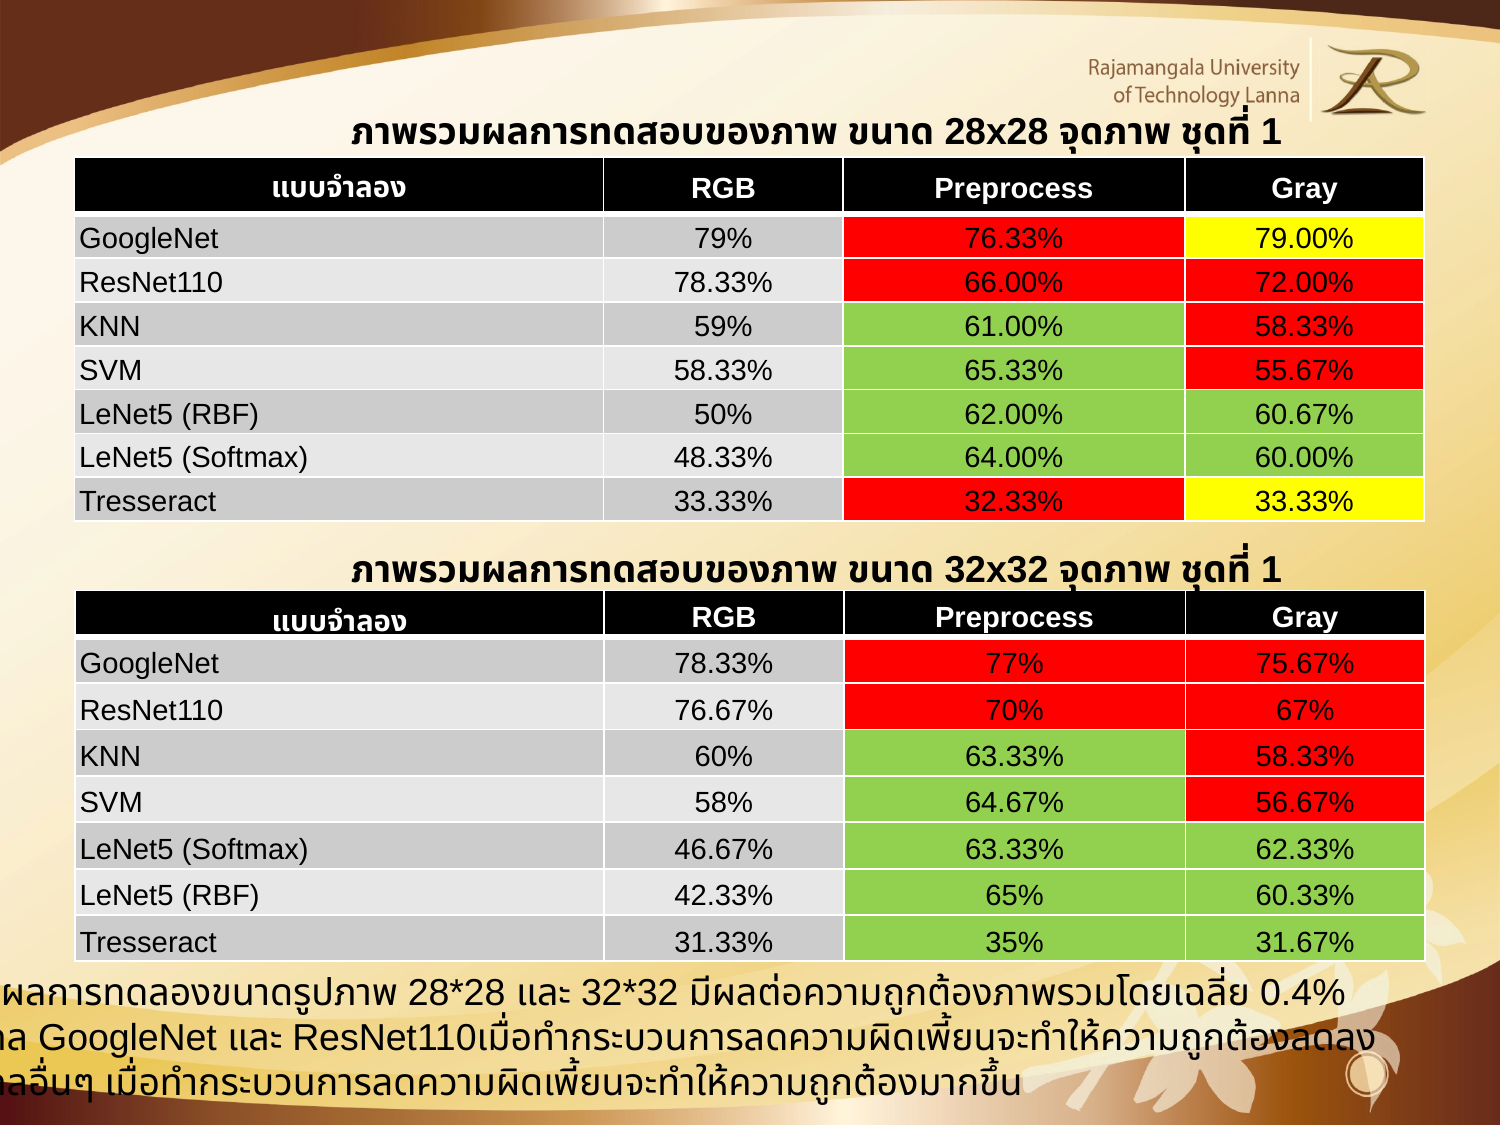

ภาพรวมผลการทดสอบของภาพ ขนาด 28x28 จุดภาพ ชุดที่ 1
| แบบจำลอง | RGB | Preprocess | Gray |
| --- | --- | --- | --- |
| GoogleNet | 79% | 76.33% | 79.00% |
| ResNet110 | 78.33% | 66.00% | 72.00% |
| KNN | 59% | 61.00% | 58.33% |
| SVM | 58.33% | 65.33% | 55.67% |
| LeNet5 (RBF) | 50% | 62.00% | 60.67% |
| LeNet5 (Softmax) | 48.33% | 64.00% | 60.00% |
| Tresseract | 33.33% | 32.33% | 33.33% |

ภาพรวมผลการทดสอบของภาพ ขนาด 32x32 จุดภาพ ชุดที่ 1
| แบบจำลอง | RGB | Preprocess | Gray |
| --- | --- | --- | --- |
| GoogleNet | 78.33% | 77% | 75.67% |
| ResNet110 | 76.67% | 70% | 67% |
| KNN | 60% | 63.33% | 58.33% |
| SVM | 58% | 64.67% | 56.67% |
| LeNet5 (Softmax) | 46.67% | 63.33% | 62.33% |
| LeNet5 (RBF) | 42.33% | 65% | 60.33% |
| Tresseract | 31.33% | 35% | 31.67% |
	สรุปผลการทดลองขนาดรูปภาพ 28*28 และ 32*32 มีผลต่อความถูกต้องภาพรวมโดยเฉลี่ย 0.4%
 	โมเดล GoogleNet และ ResNet110เมื่อทำกระบวนการลดความผิดเพี้ยนจะทำให้ความถูกต้องลดลง
	โมเดลอื่นๆ เมื่อทำกระบวนการลดความผิดเพี้ยนจะทำให้ความถูกต้องมากขึ้น
41